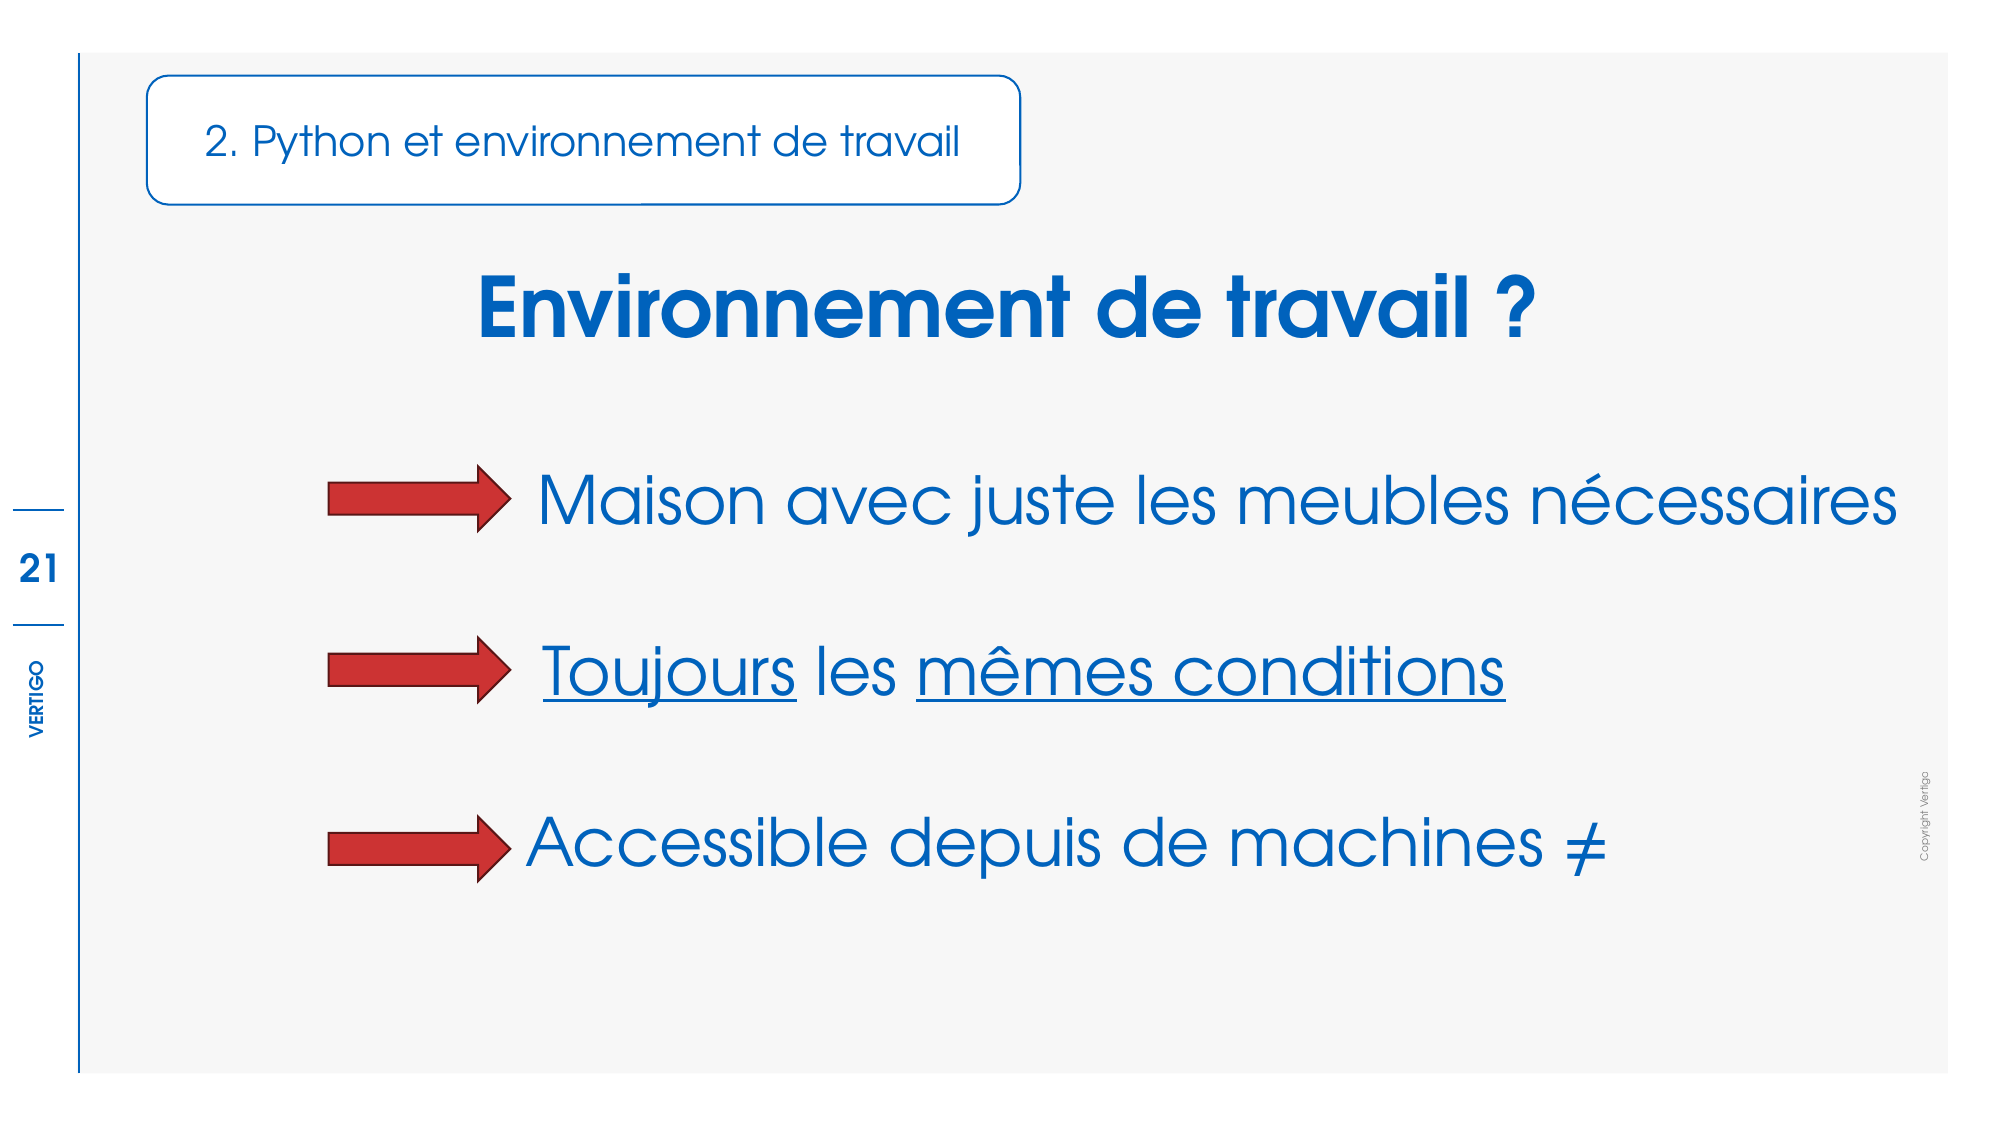

2. Python et environnement de travail
Environnement de travail ?
Maison avec juste les meubles nécessaires

Toujours les mêmes conditions

Accessible depuis de machines ≠